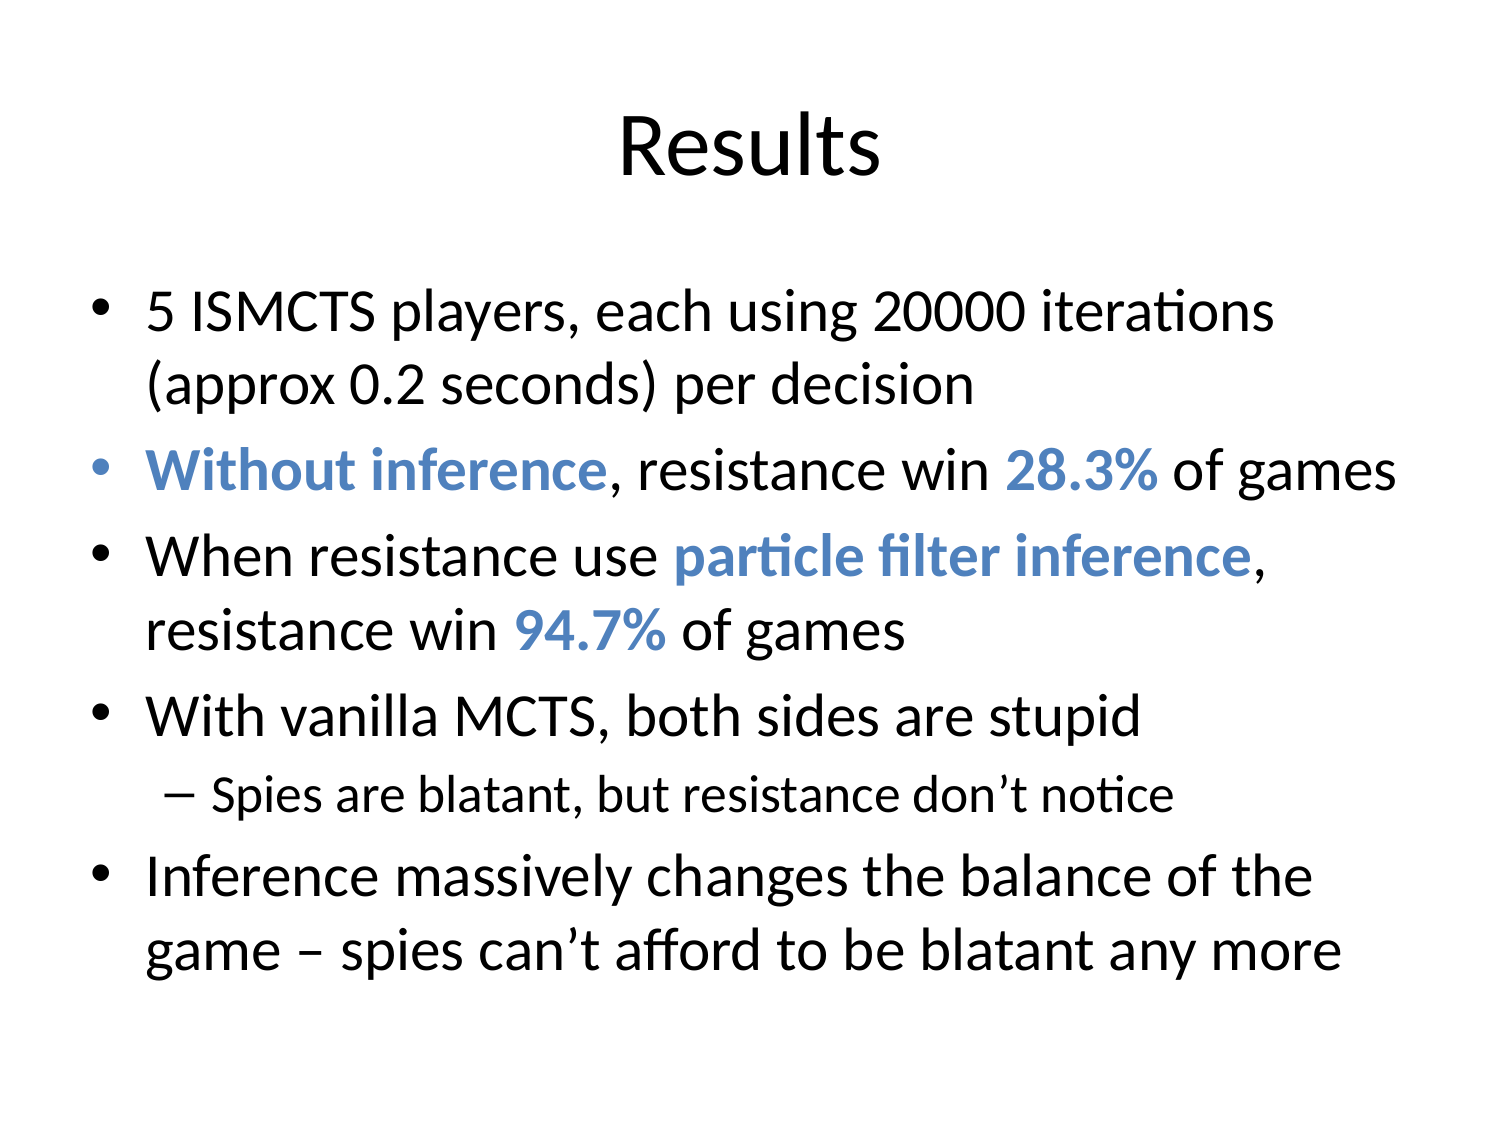

# Results
5 ISMCTS players, each using 20000 iterations (approx 0.2 seconds) per decision
Without inference, resistance win 28.3% of games
When resistance use particle filter inference, resistance win 94.7% of games
With vanilla MCTS, both sides are stupid
Spies are blatant, but resistance don’t notice
Inference massively changes the balance of the game – spies can’t afford to be blatant any more